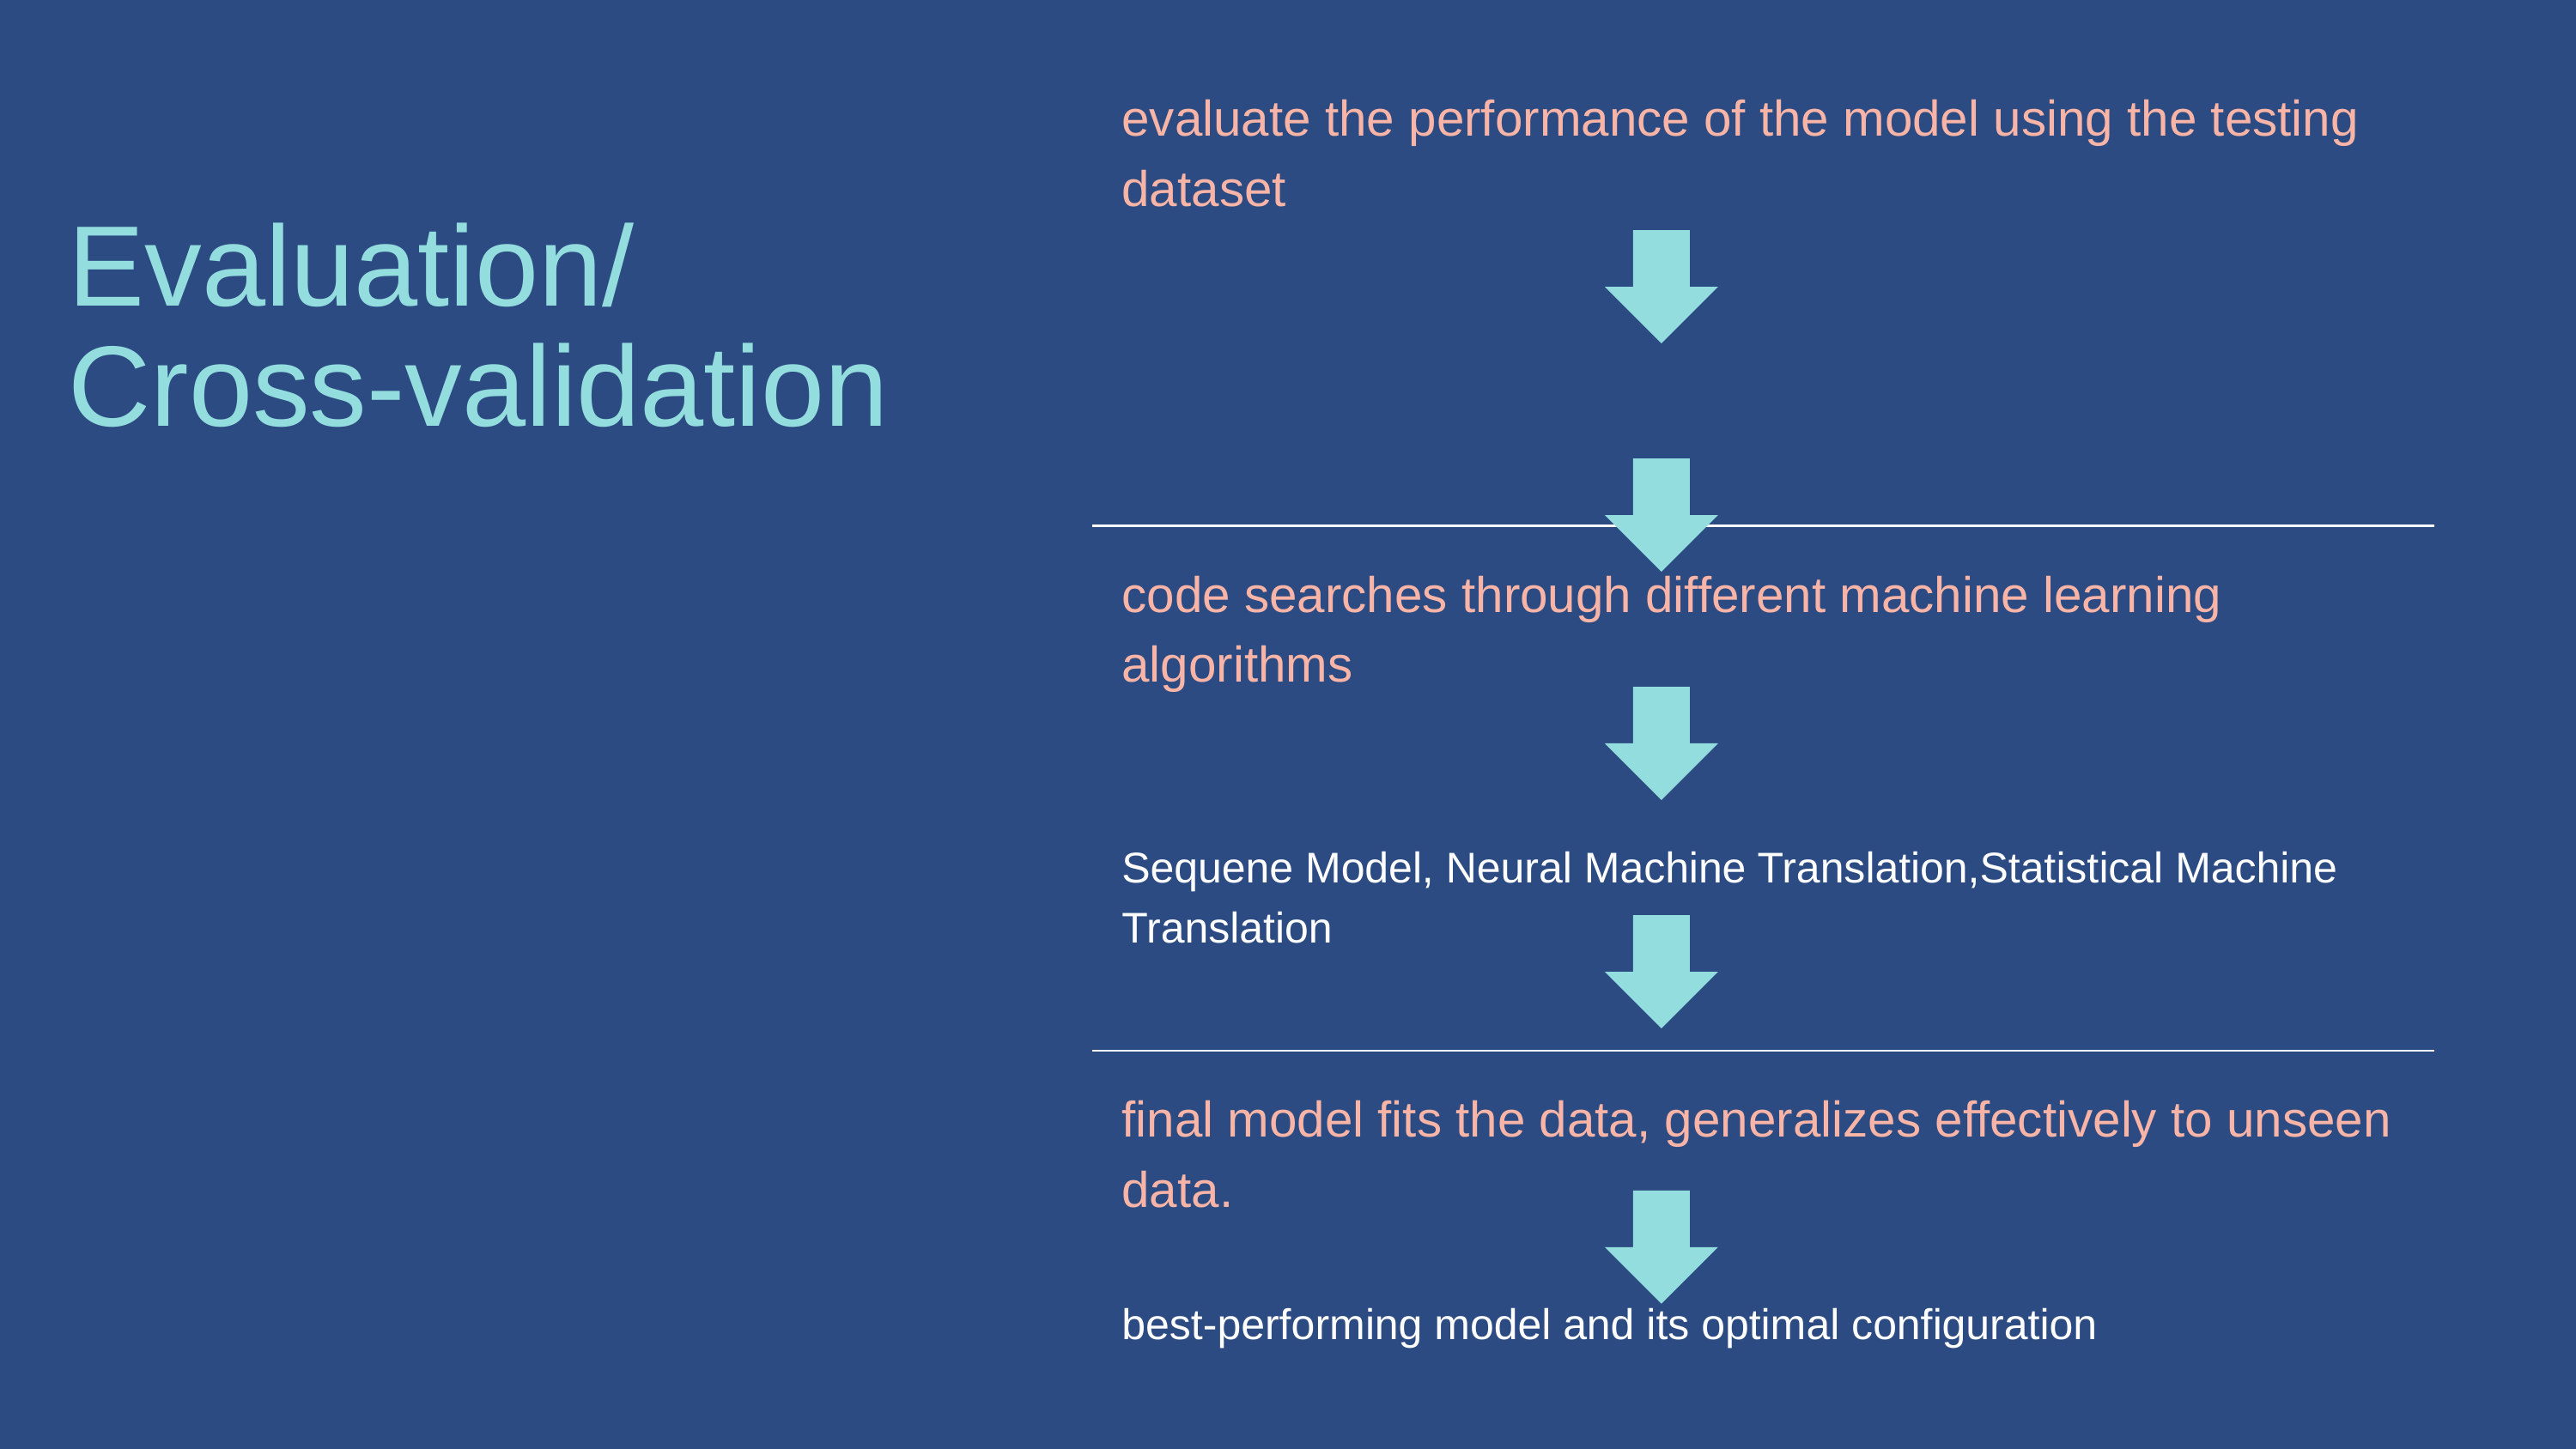

| evaluate the performance of the model using the testing dataset |
| --- |
|  |
| code searches through different machine learning algorithms |
| Sequene Model, Neural Machine Translation,Statistical Machine Translation |
| final model fits the data, generalizes effectively to unseen data. |
| best-performing model and its optimal configuration |
Evaluation/
Cross-validation